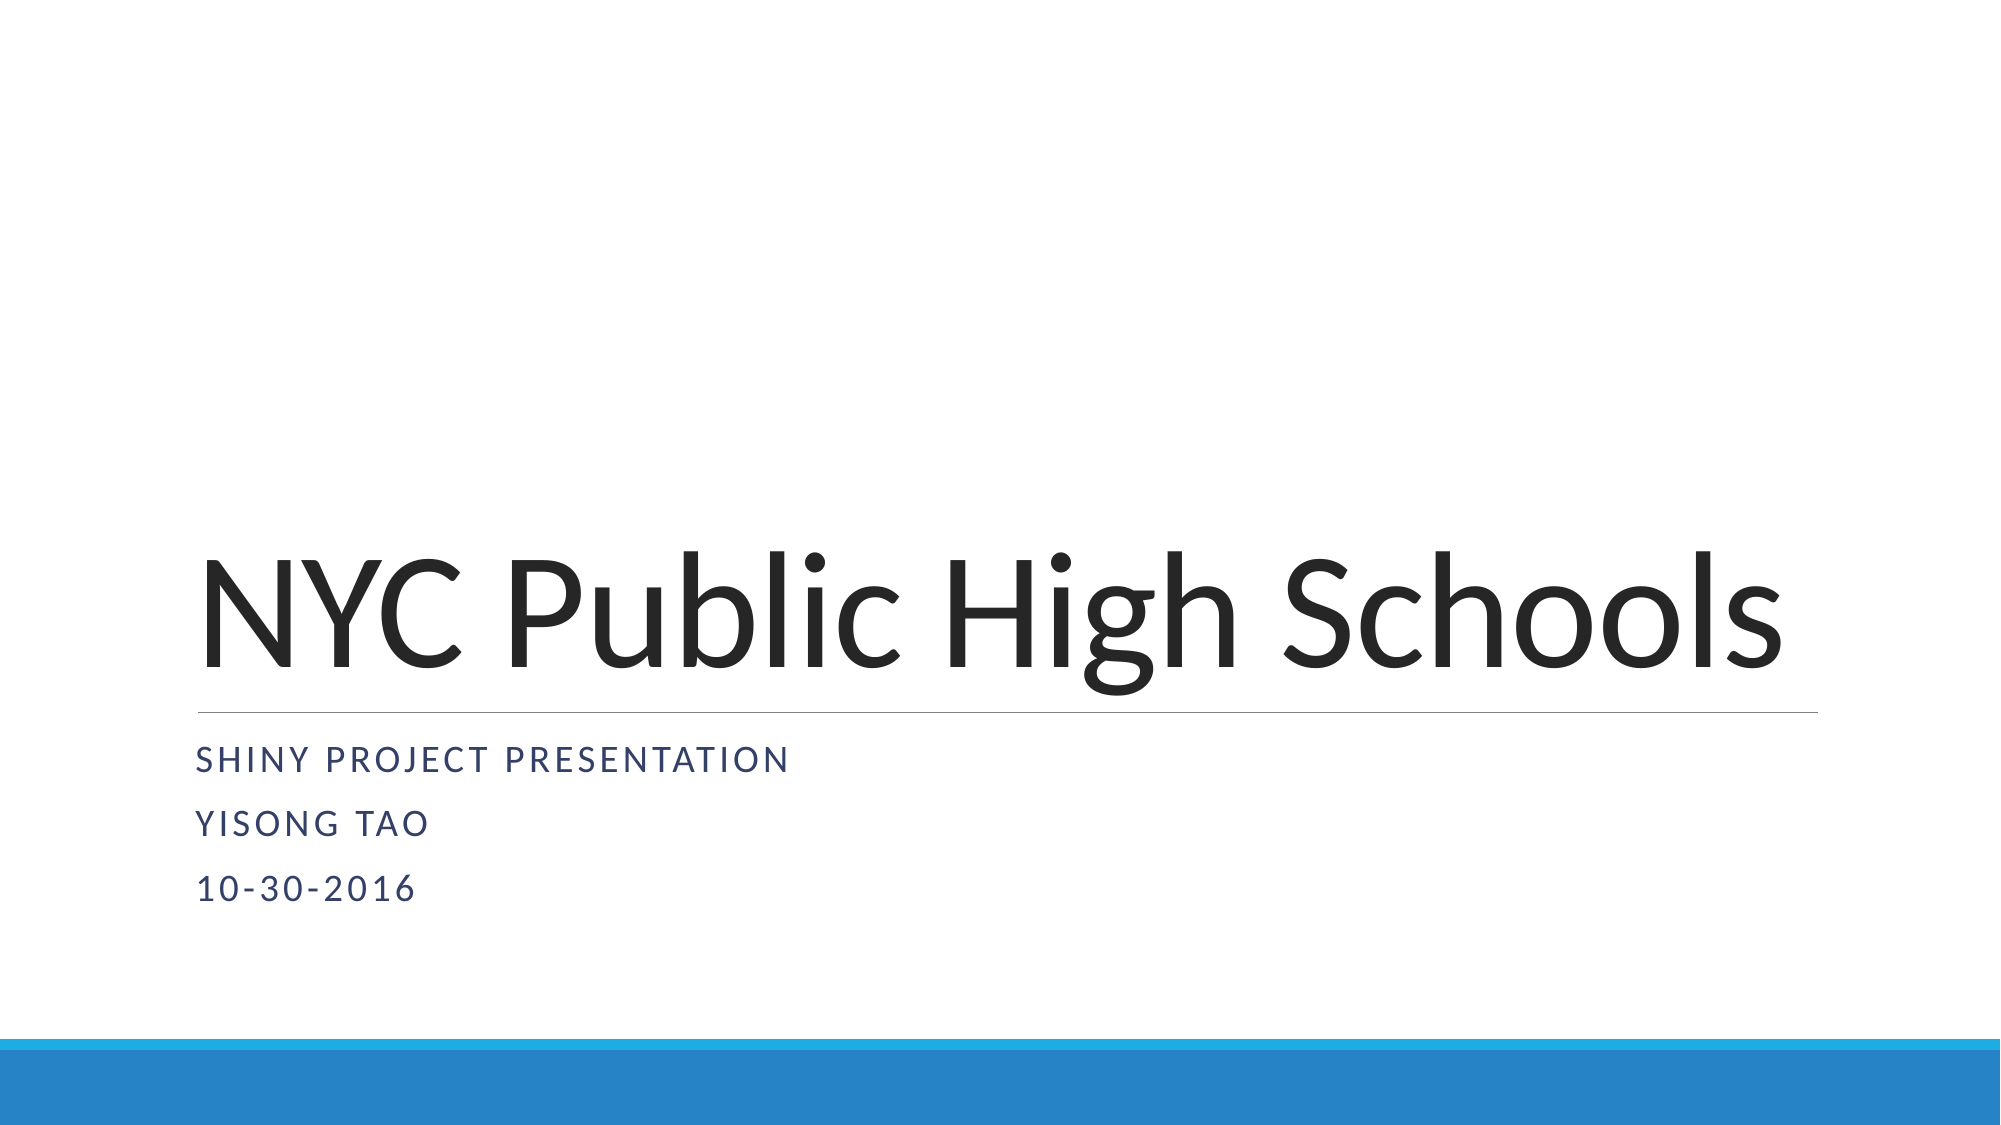

# NYC Public High Schools
Shiny project presentation
Yisong Tao
10-30-2016